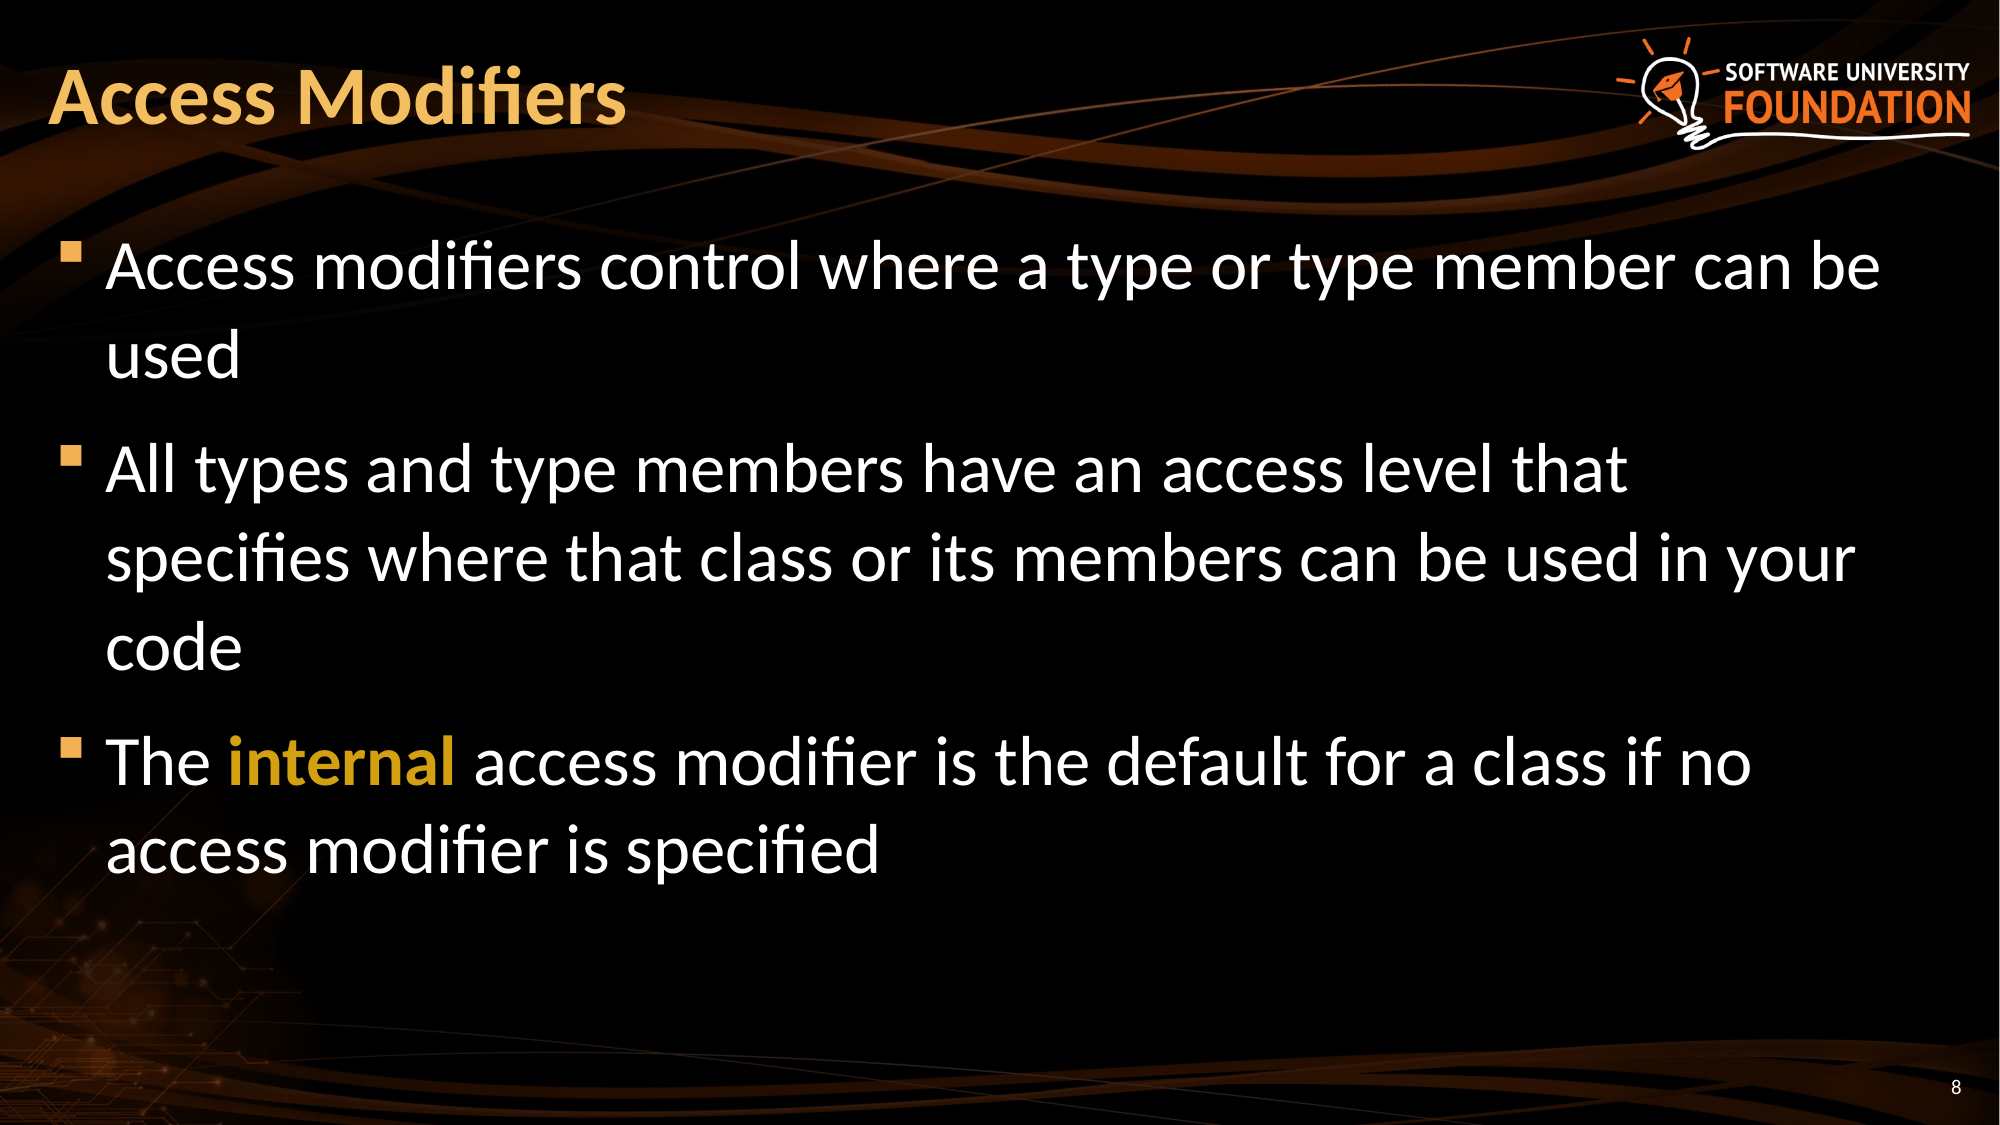

# Access Modifiers
Access modifiers control where a type or type member can be used
All types and type members have an access level that specifies where that class or its members can be used in your code
The internal access modifier is the default for a class if no access modifier is specified

8